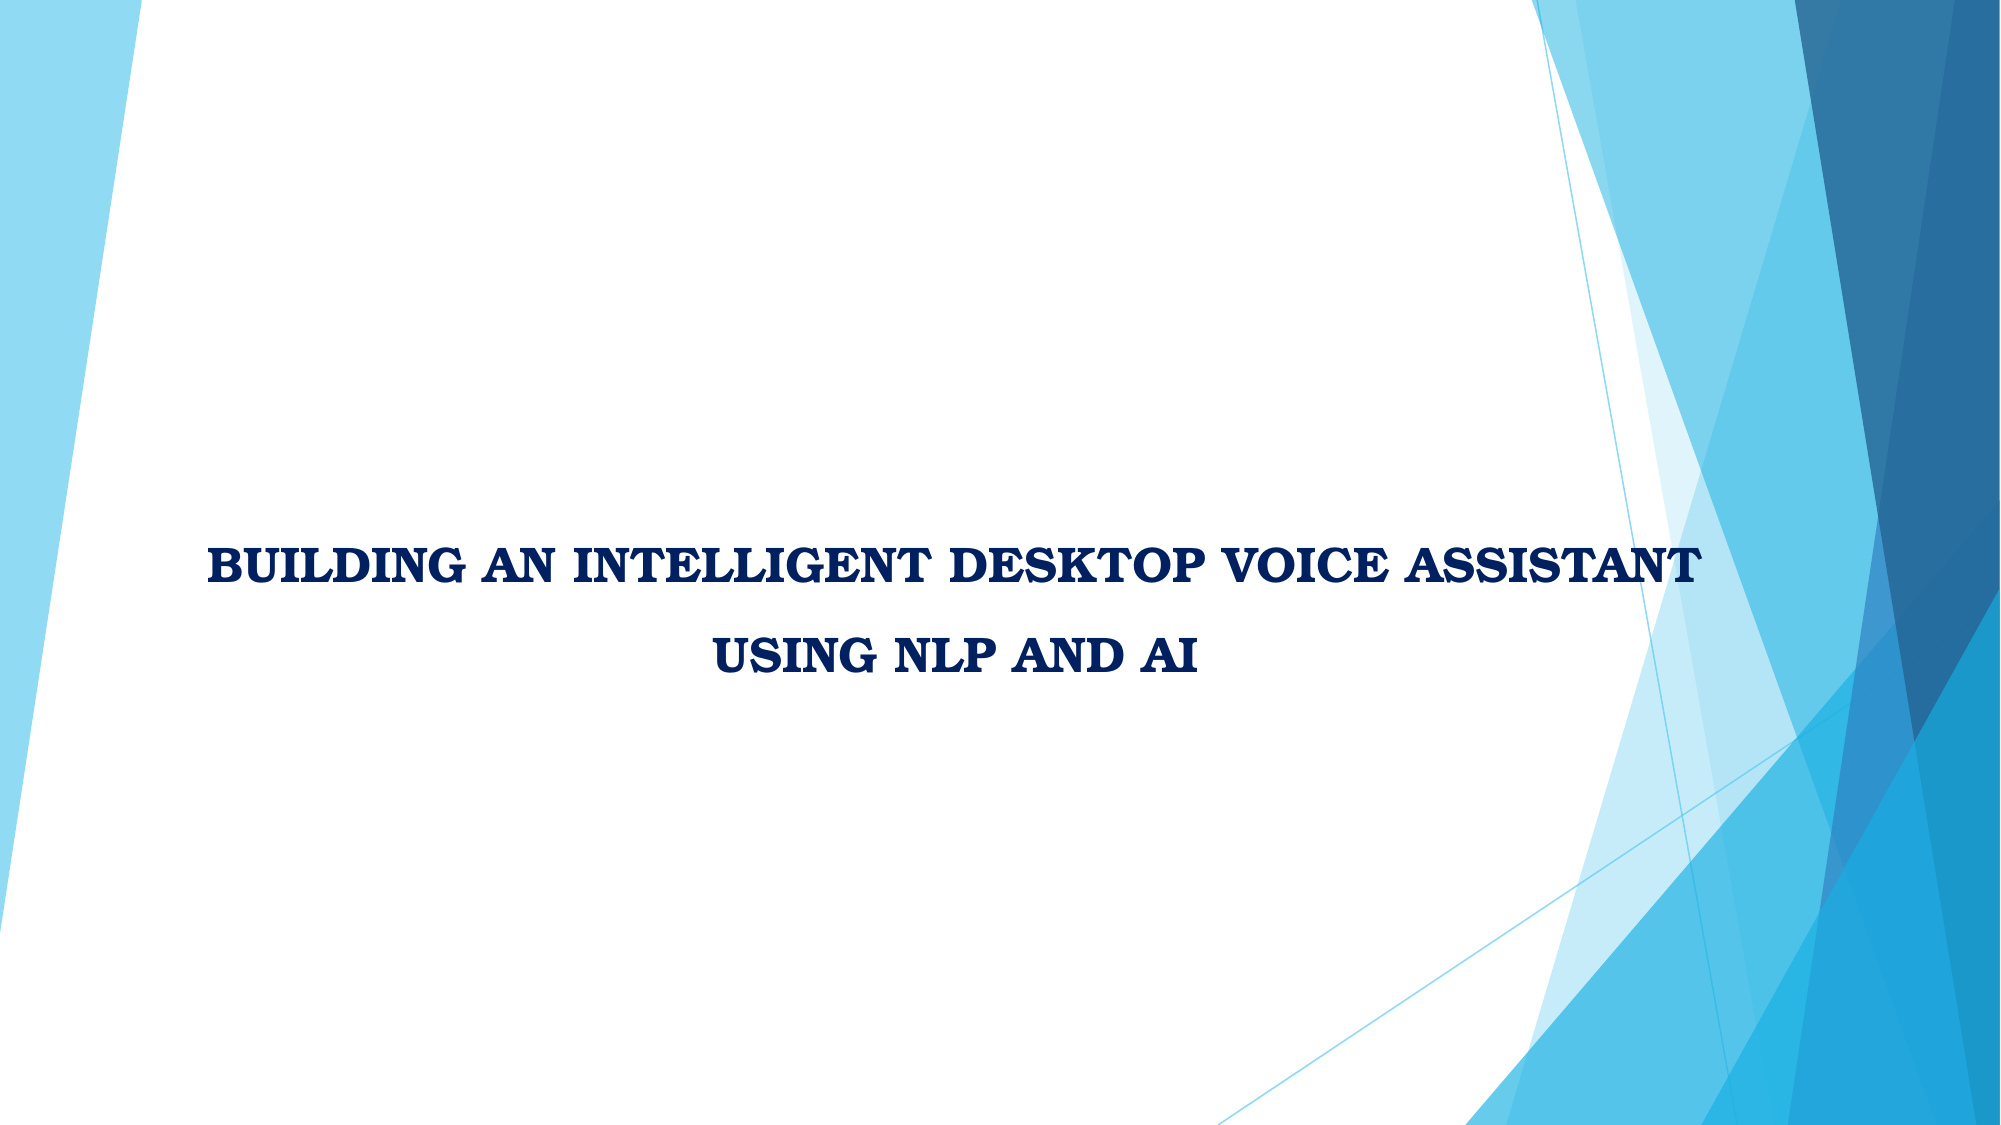

BUILDING AN INTELLIGENT DESKTOP VOICE ASSISTANT USING NLP AND AI